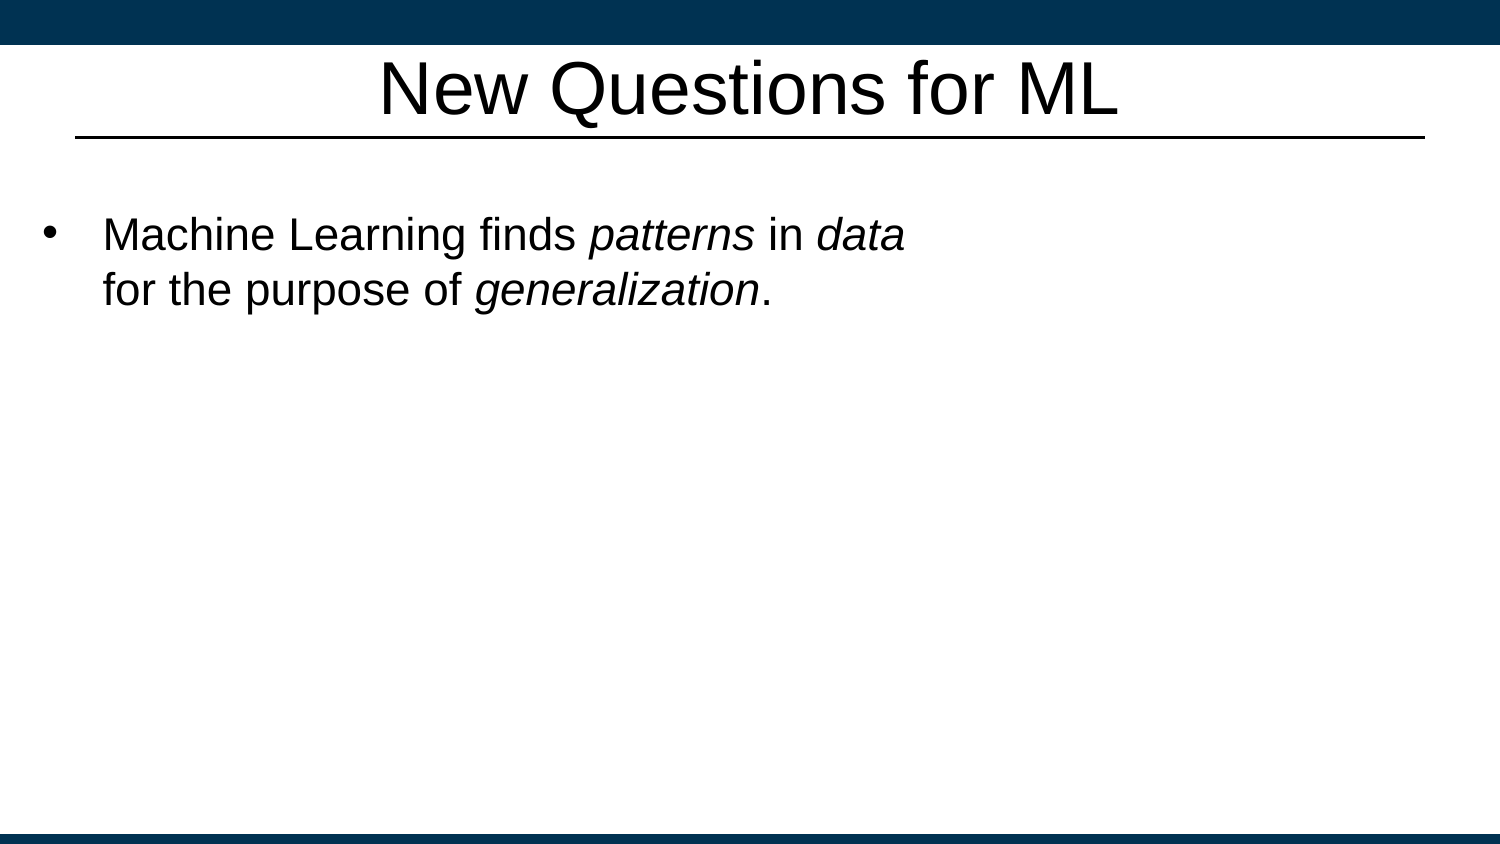

# New Questions for ML
Machine Learning finds patterns in data for the purpose of generalization.